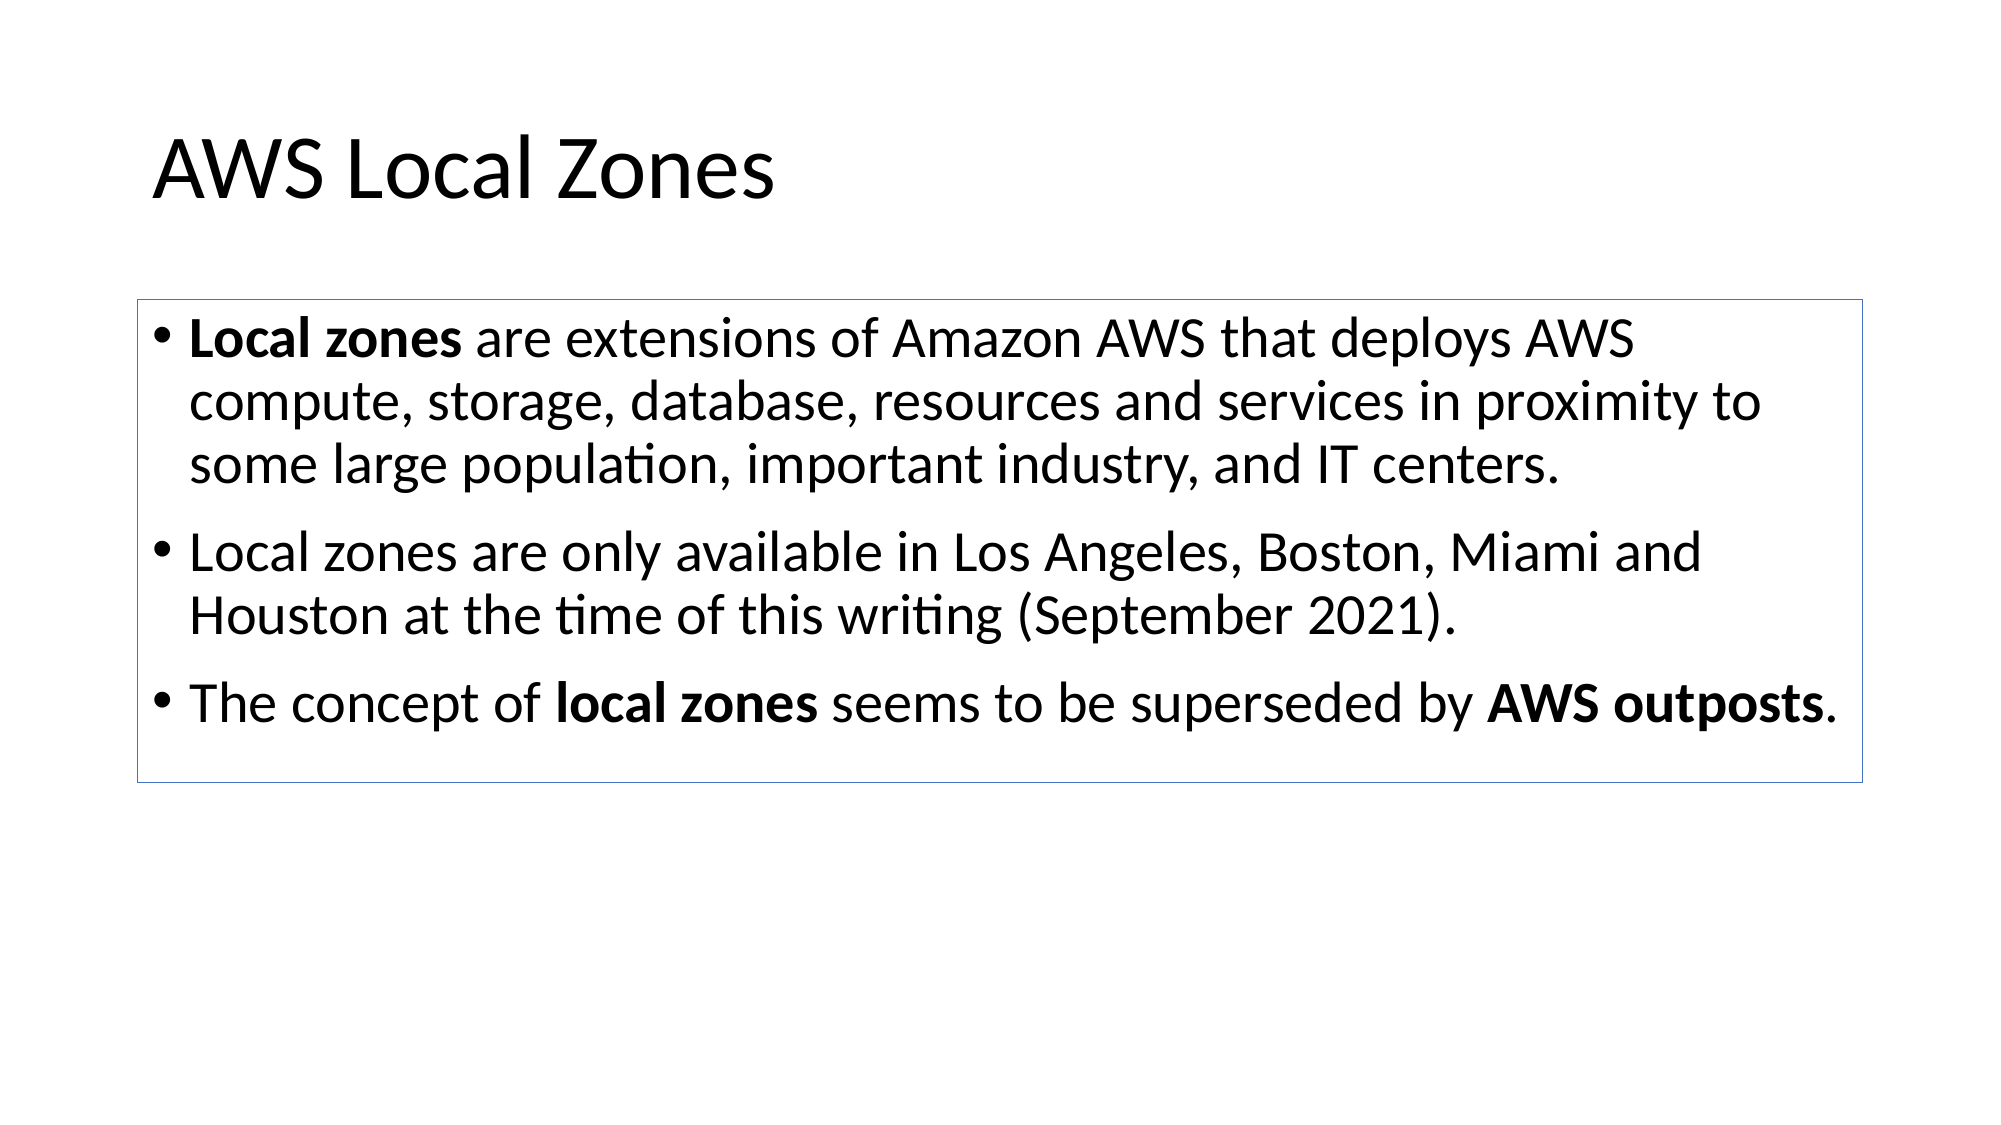

# AWS Local Zones
Local zones are extensions of Amazon AWS that deploys AWS compute, storage, database, resources and services in proximity to some large population, important industry, and IT centers.
Local zones are only available in Los Angeles, Boston, Miami and Houston at the time of this writing (September 2021).
The concept of local zones seems to be superseded by AWS outposts.